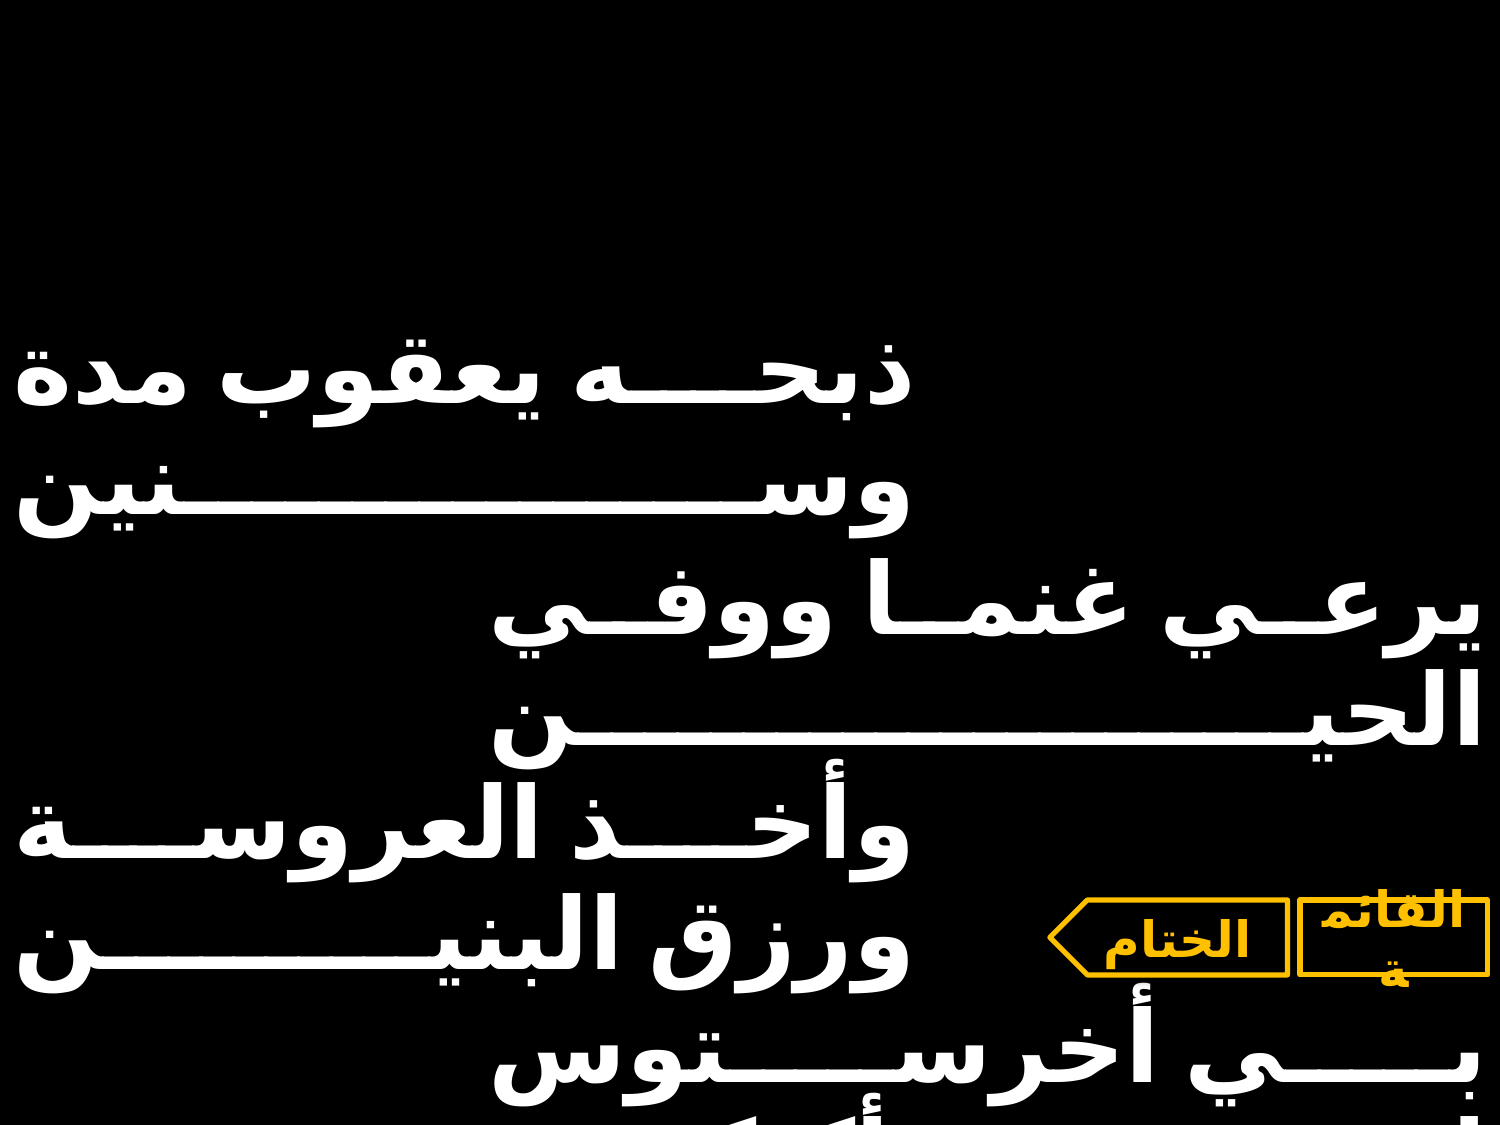

| ذبحه يعقوب مدة وسنين |  |  |
| --- | --- | --- |
|  | يرعي غنما ووفي الحين |  |
| وأخذ العروسة ورزق البنين |  |  |
|  | بي أخرستوس انيستي أكنكرون |  |
الختام
القائمة